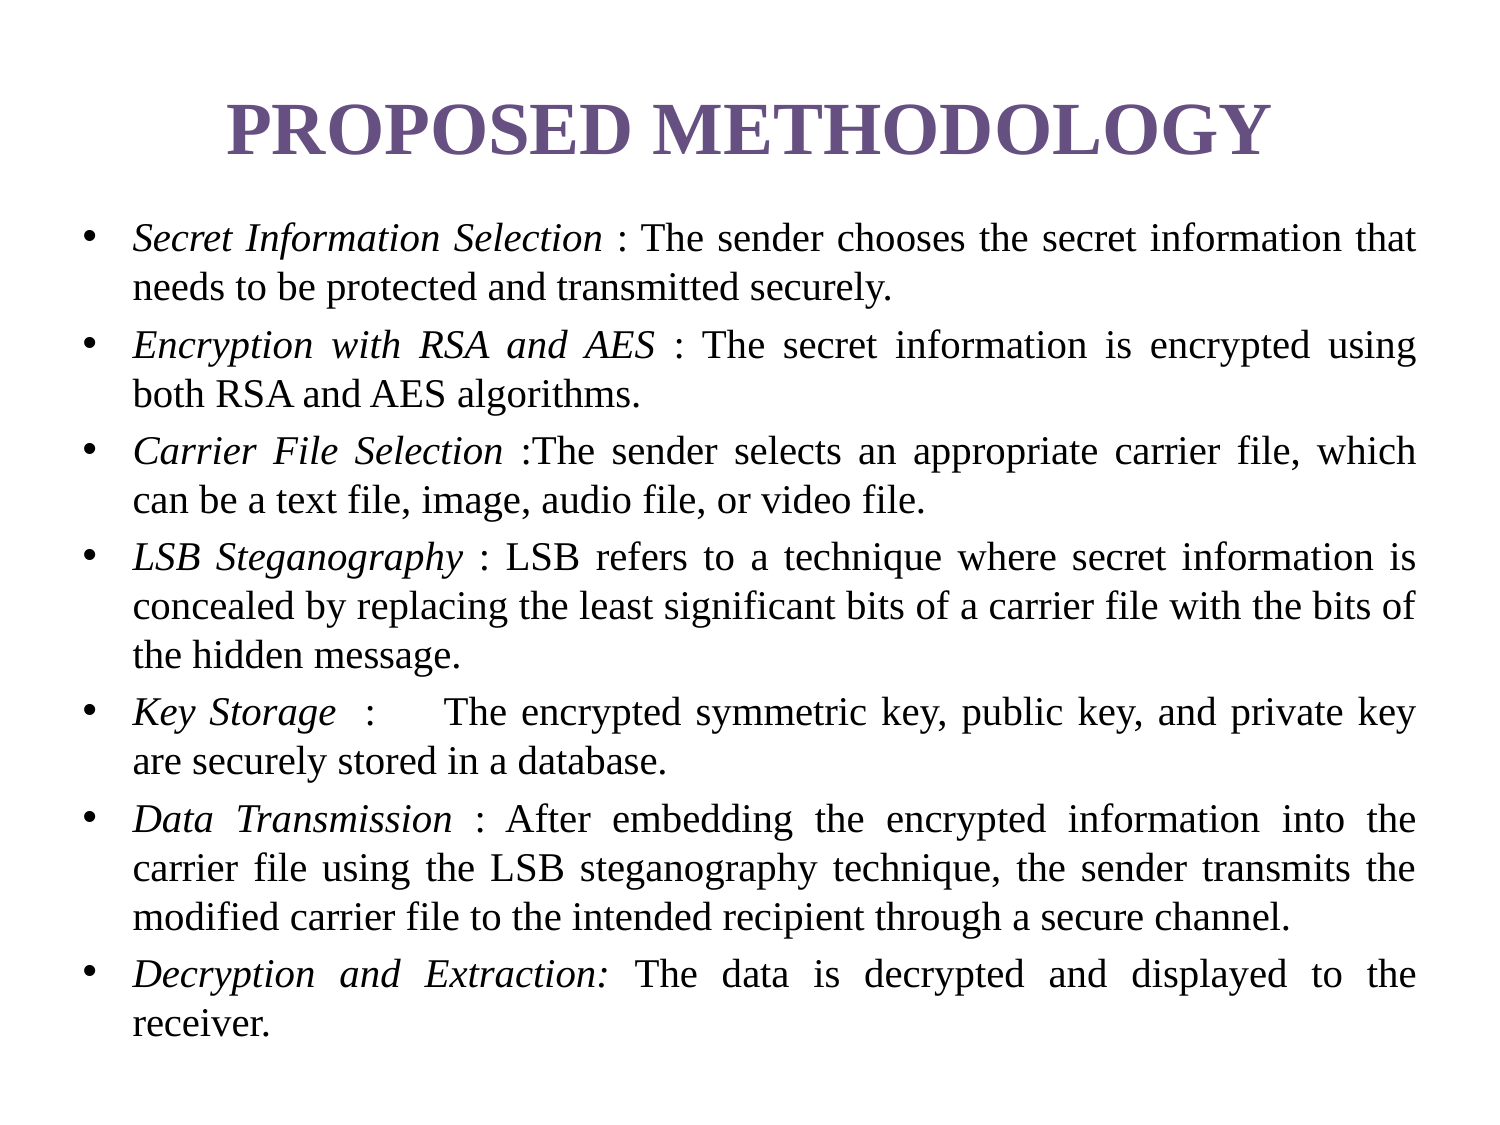

# PROPOSED METHODOLOGY
Secret Information Selection : The sender chooses the secret information that needs to be protected and transmitted securely.
Encryption with RSA and AES : The secret information is encrypted using both RSA and AES algorithms.
Carrier File Selection :The sender selects an appropriate carrier file, which can be a text file, image, audio file, or video file.
LSB Steganography : LSB refers to a technique where secret information is concealed by replacing the least significant bits of a carrier file with the bits of the hidden message.
Key Storage  :	The encrypted symmetric key, public key, and private key are securely stored in a database.
Data Transmission : After embedding the encrypted information into the carrier file using the LSB steganography technique, the sender transmits the modified carrier file to the intended recipient through a secure channel.
Decryption and Extraction: The data is decrypted and displayed to the receiver.